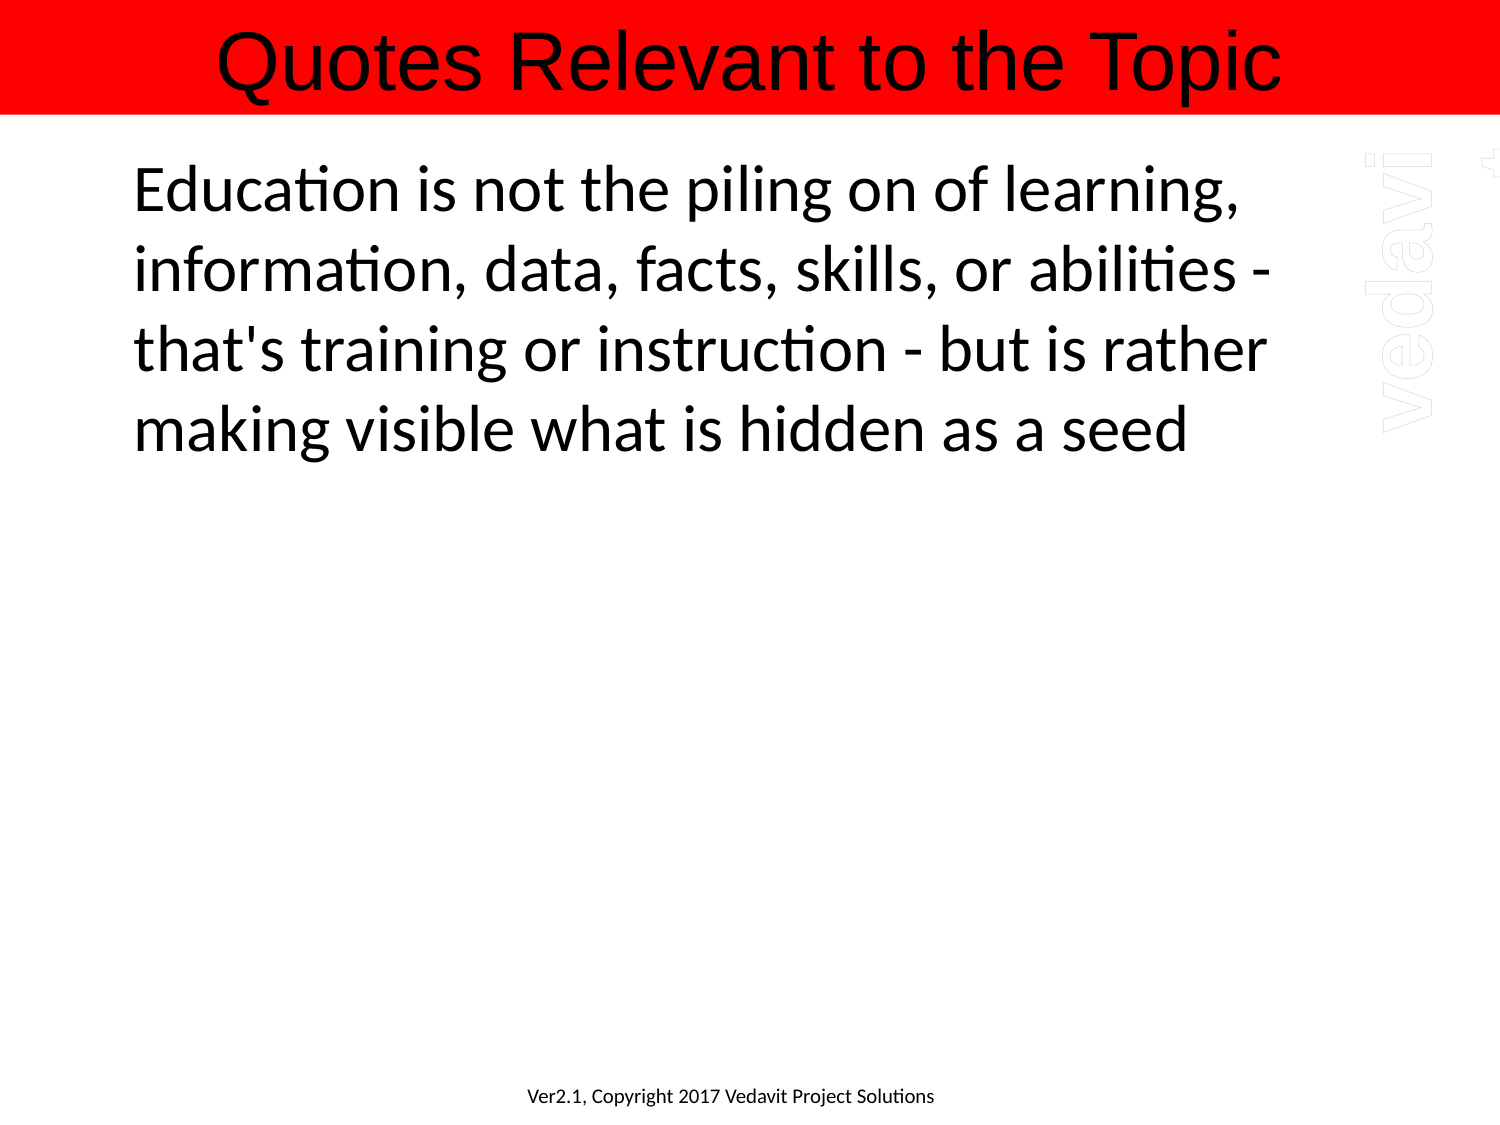

Education is not the piling on of learning, information, data, facts, skills, or abilities - that's training or instruction - but is rather making visible what is hidden as a seed
294